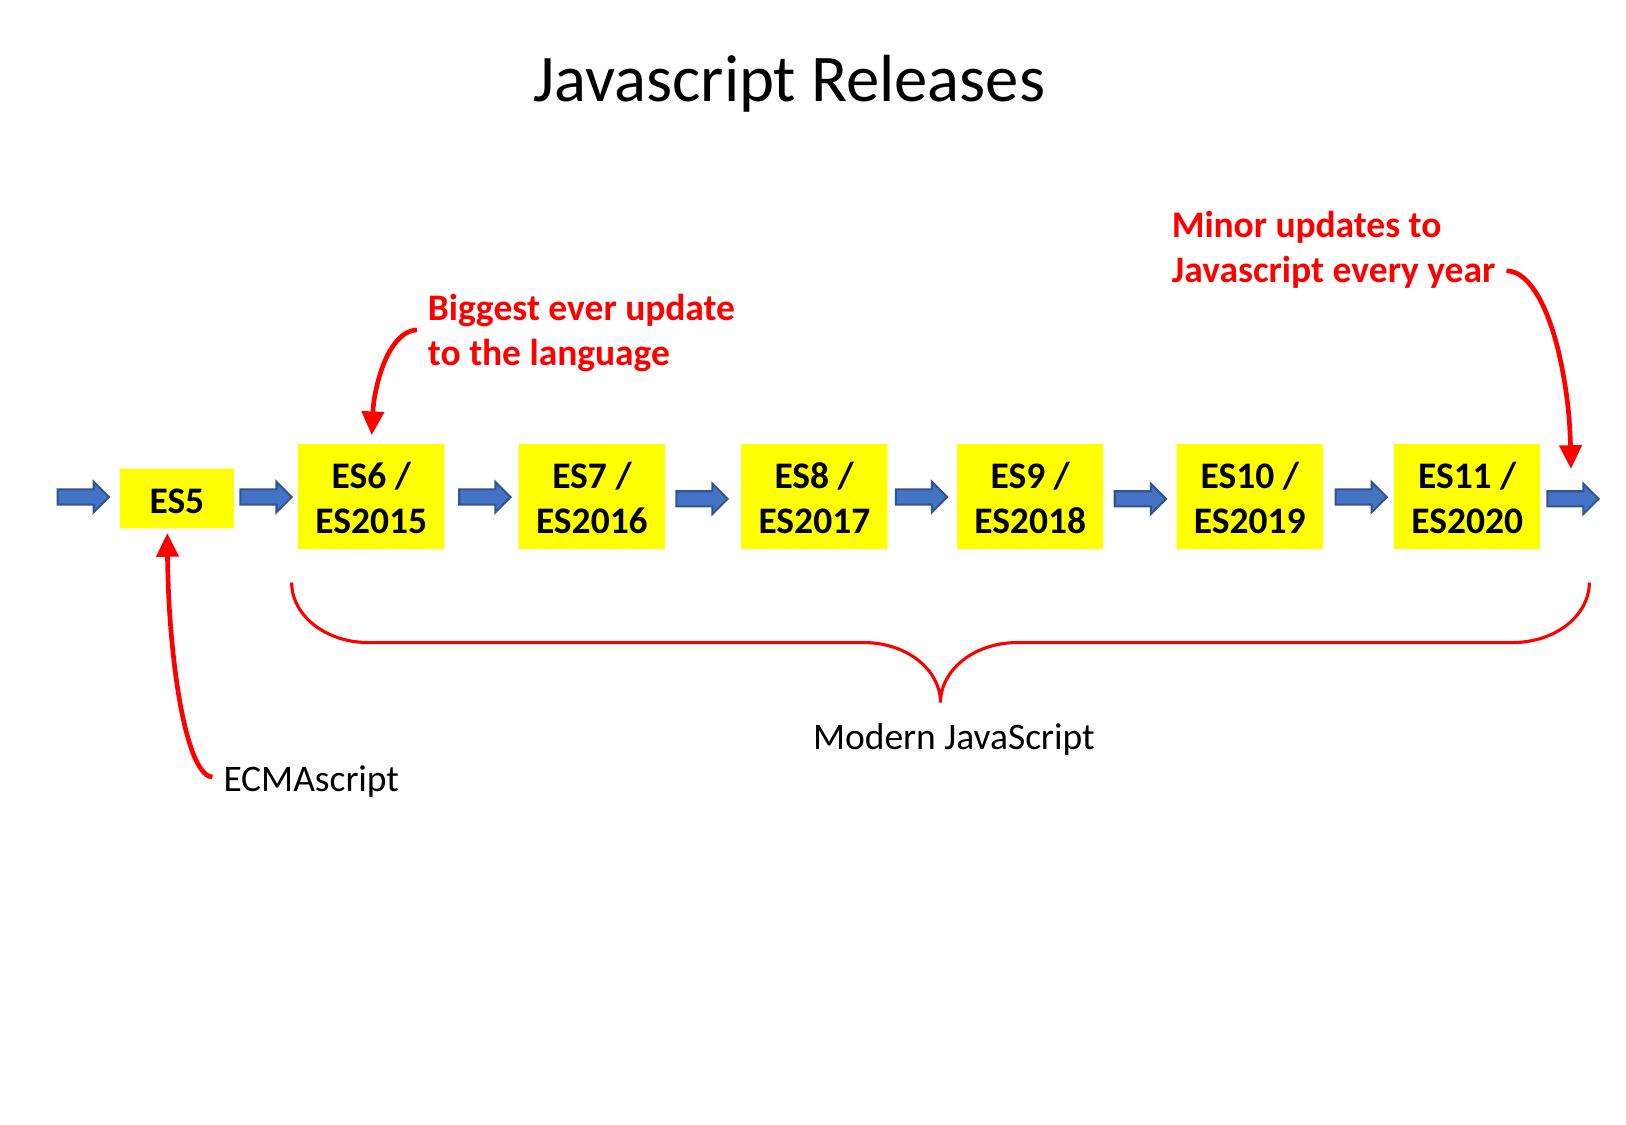

Javascript Releases
Minor updates to Javascript every year

Biggest ever update to the language

ES11 / ES2020
ES10 / ES2019
ES6 / ES2015
ES7 / ES2016
ES8 / ES2017
ES9 / ES2018
ES5

Modern JavaScript
ECMAscript